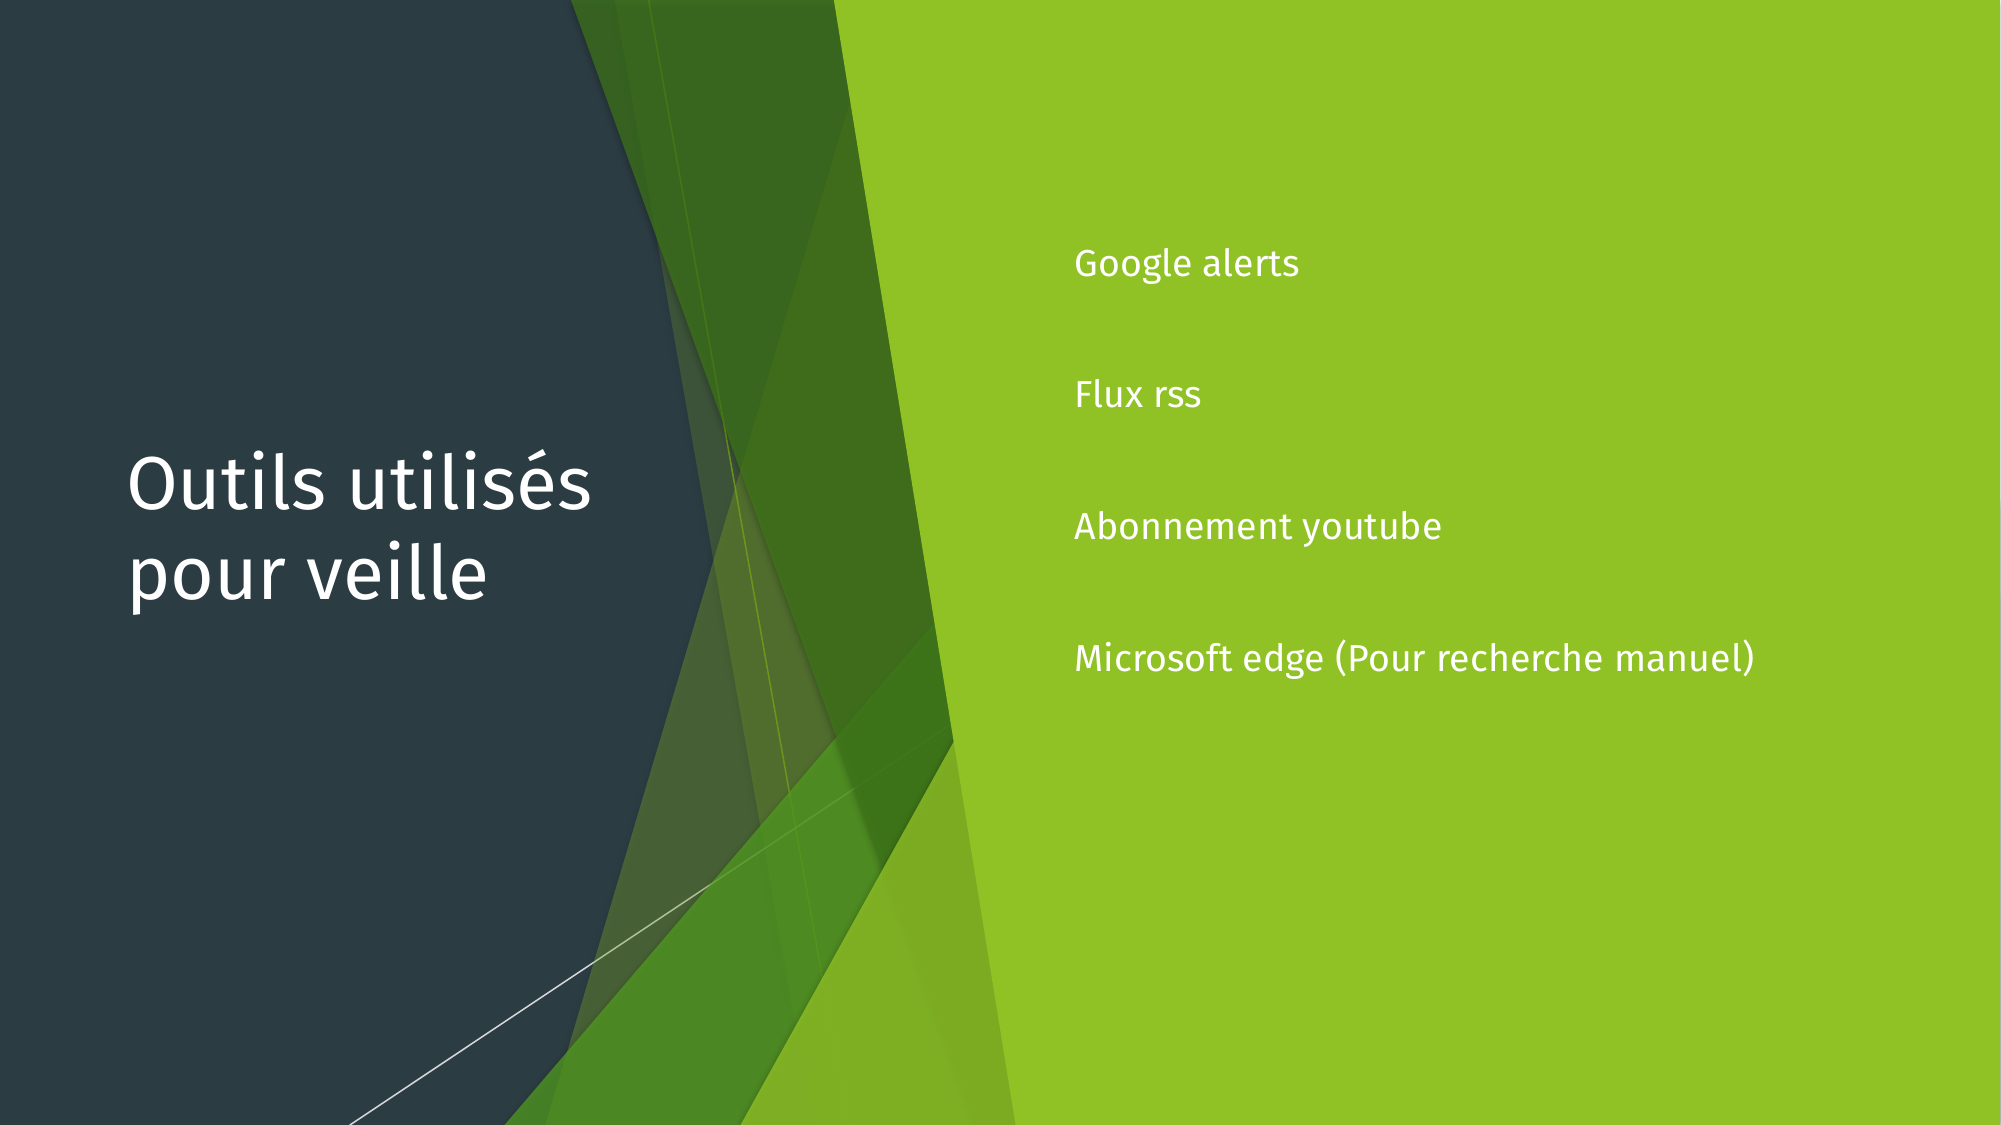

# Outils utilisés pour veille
Google alerts

Flux rss

Abonnement youtube

Microsoft edge (Pour recherche manuel)